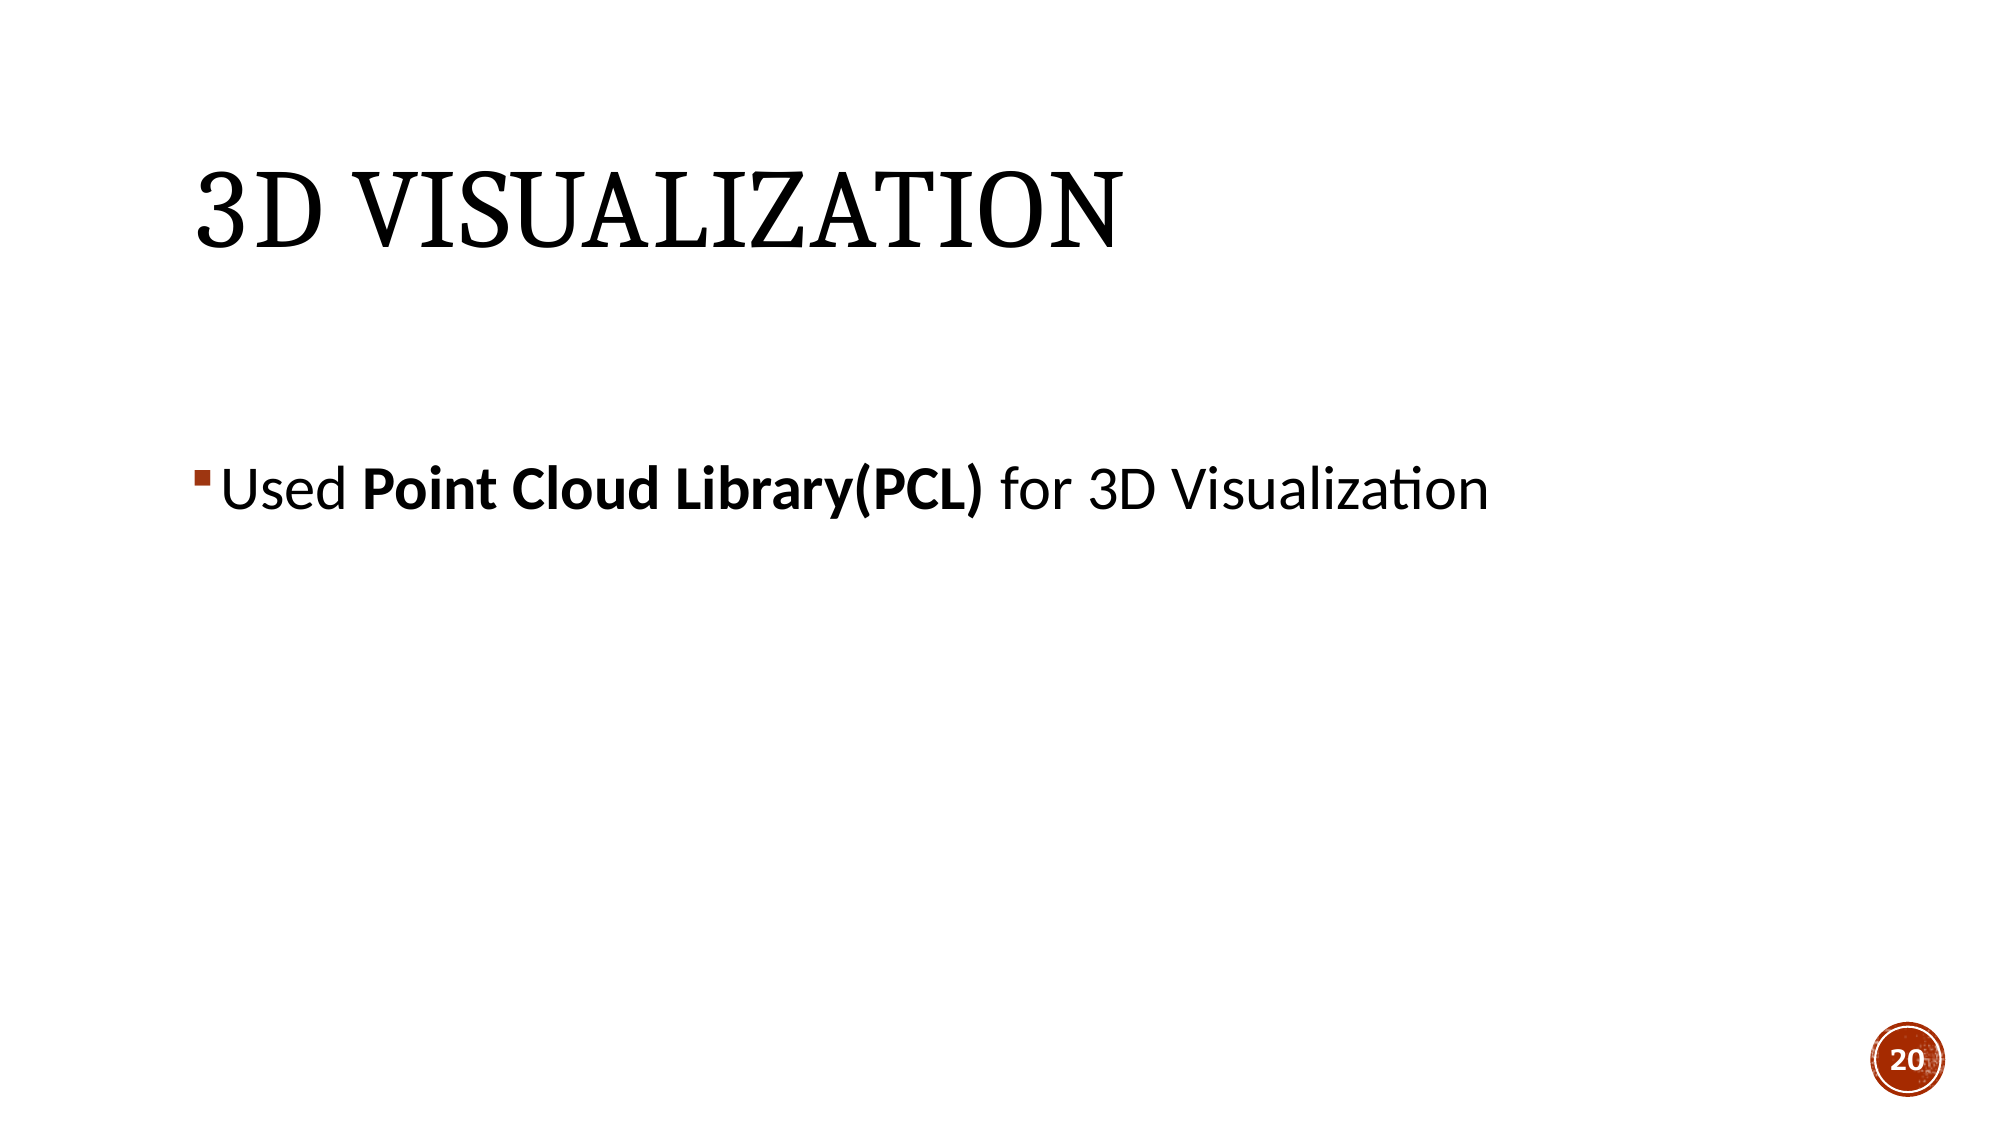

# 3D visualization

Used Point Cloud Library(PCL) for 3D Visualization
20